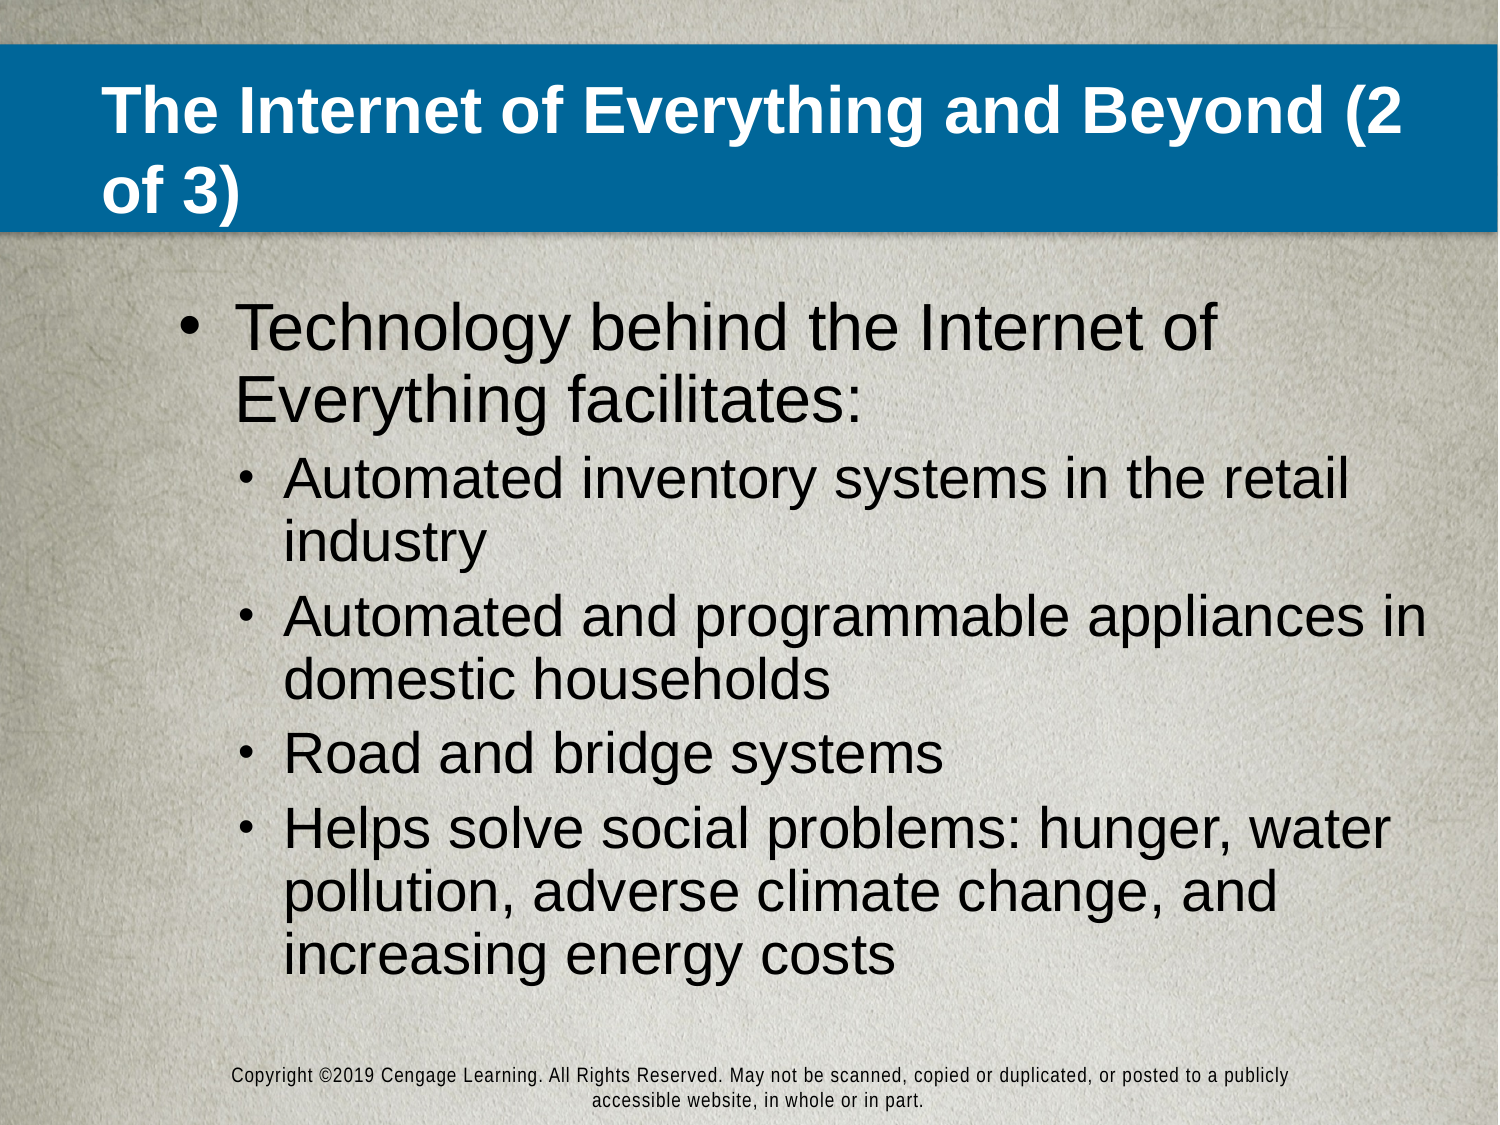

# The Internet of Everything and Beyond (2 of 3)
Technology behind the Internet of Everything facilitates:
Automated inventory systems in the retail industry
Automated and programmable appliances in domestic households
Road and bridge systems
Helps solve social problems: hunger, water pollution, adverse climate change, and increasing energy costs